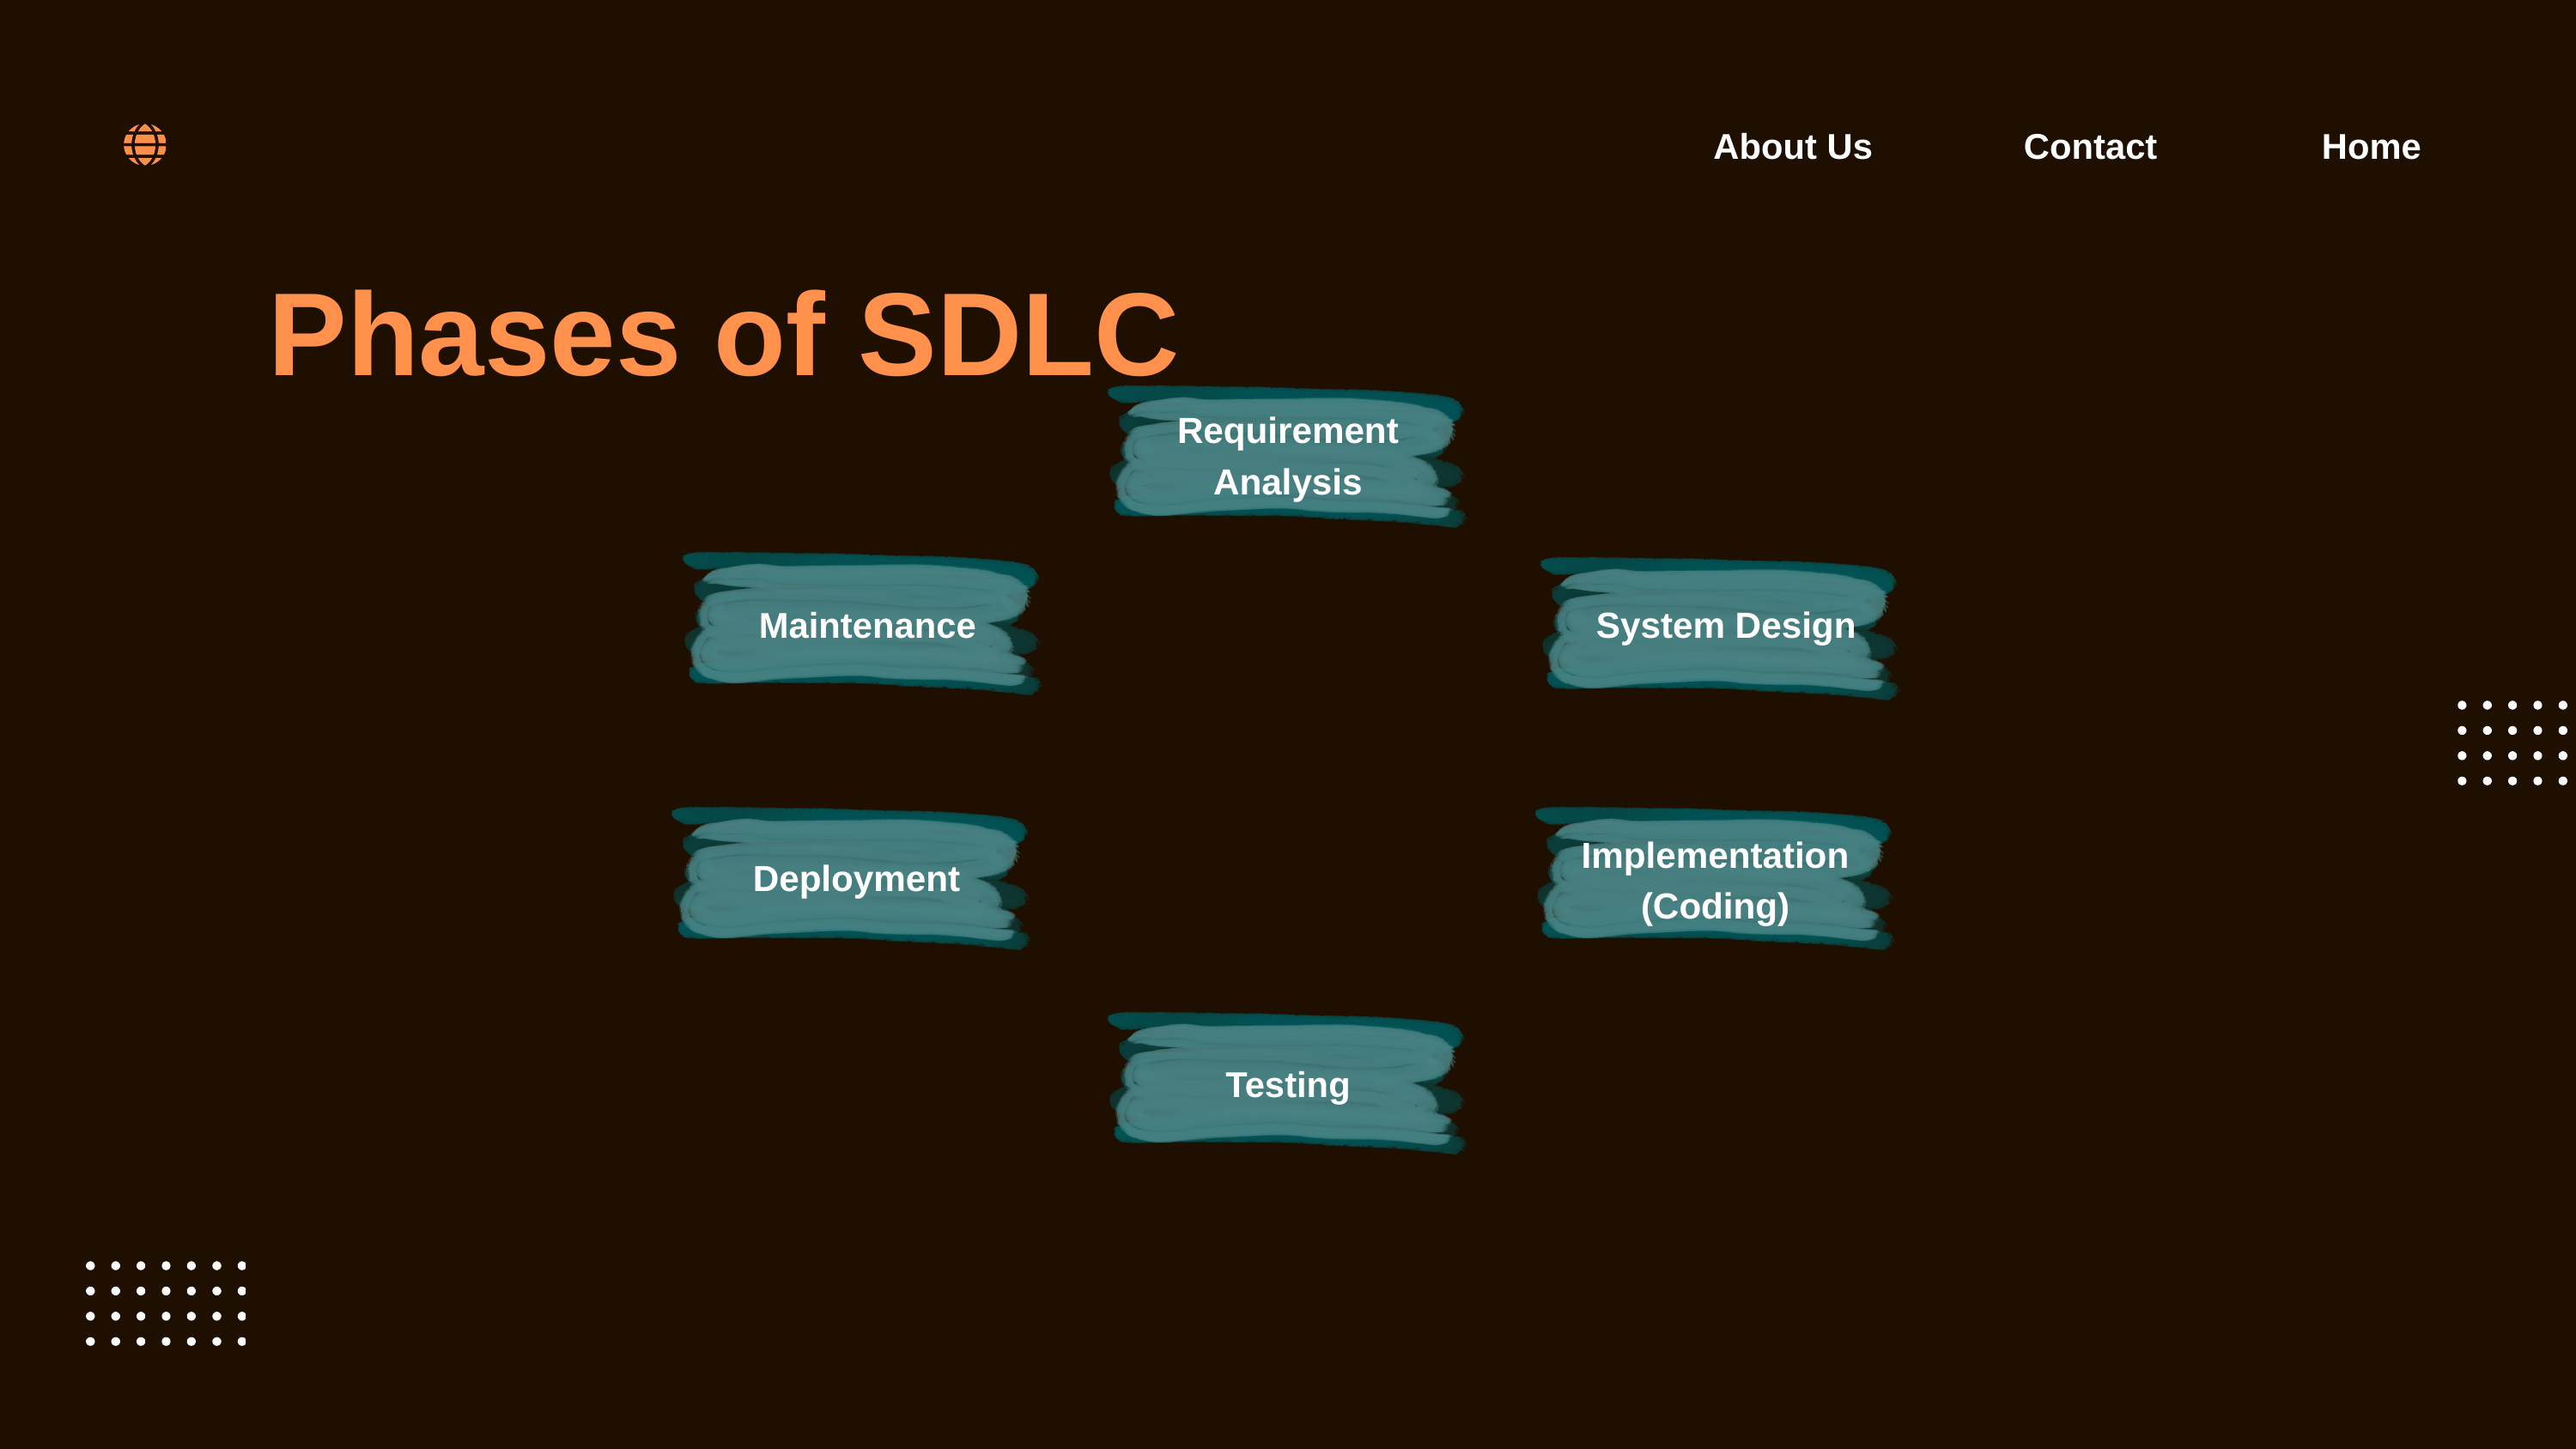

About Us
Contact
Home

Phases of SDLC

Requirement Analysis

System Design
Maintenance

Implementation (Coding)
Deployment

Testing